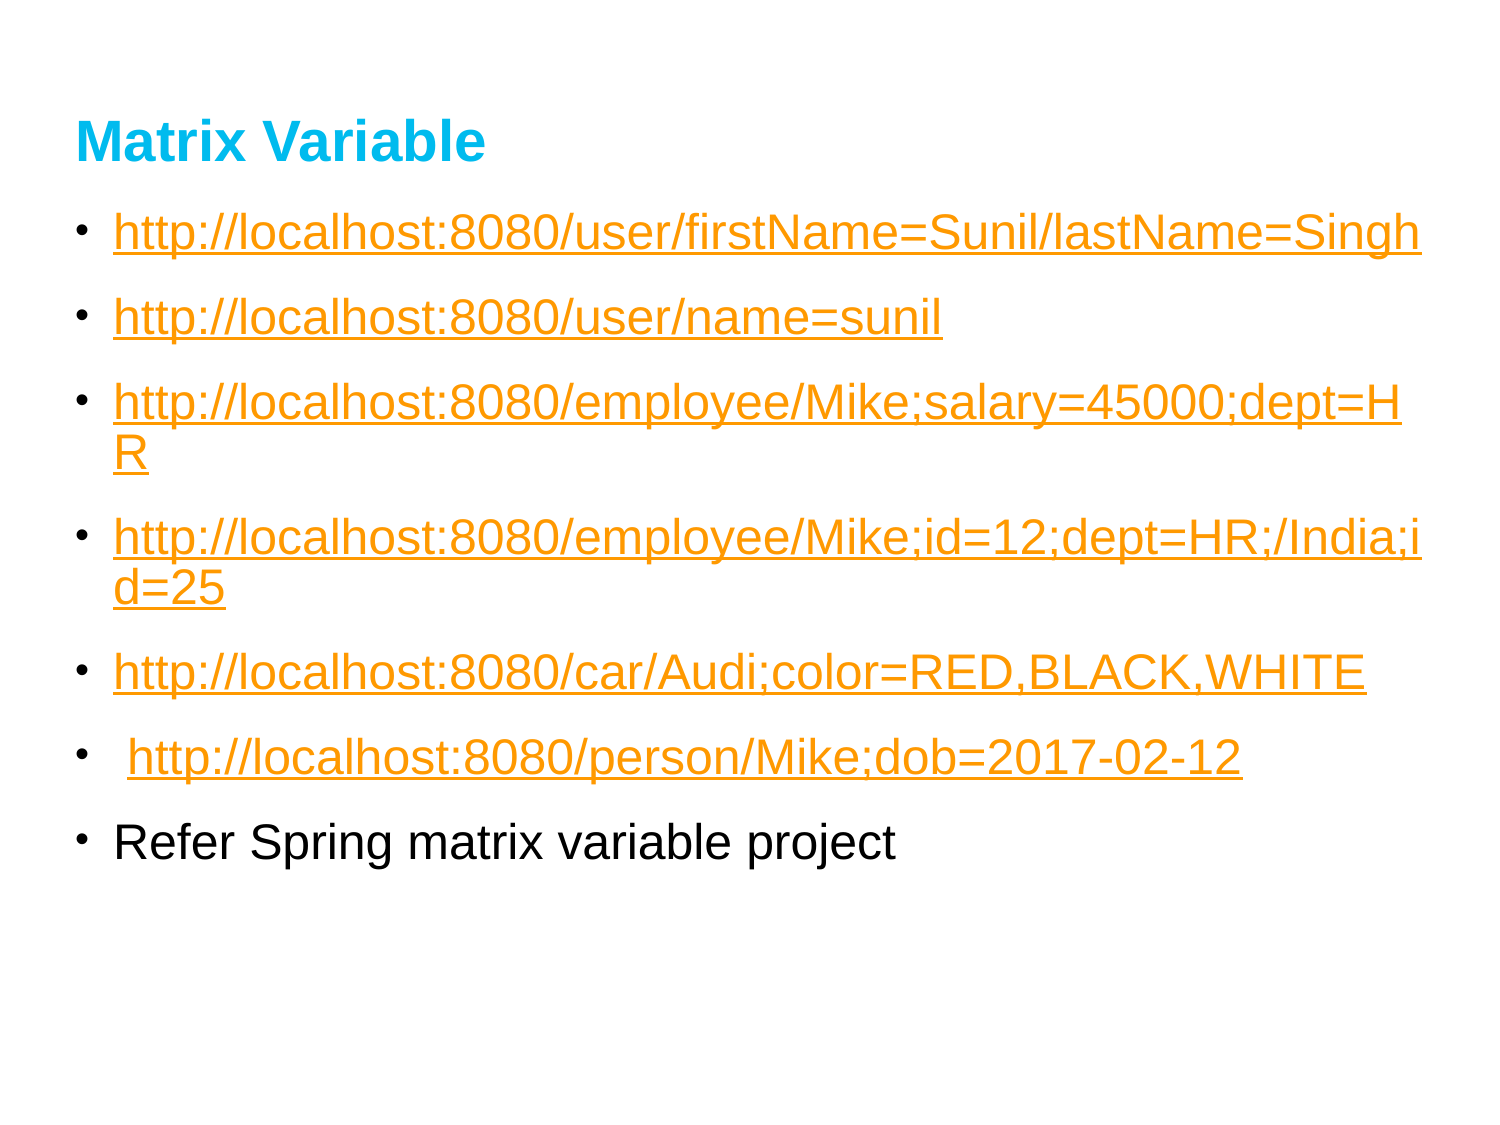

# Matrix Variable
http://localhost:8080/user/firstName=Sunil/lastName=Singh
http://localhost:8080/user/name=sunil
http://localhost:8080/employee/Mike;salary=45000;dept=HR
http://localhost:8080/employee/Mike;id=12;dept=HR;/India;id=25
http://localhost:8080/car/Audi;color=RED,BLACK,WHITE
 http://localhost:8080/person/Mike;dob=2017-02-12
Refer Spring matrix variable project